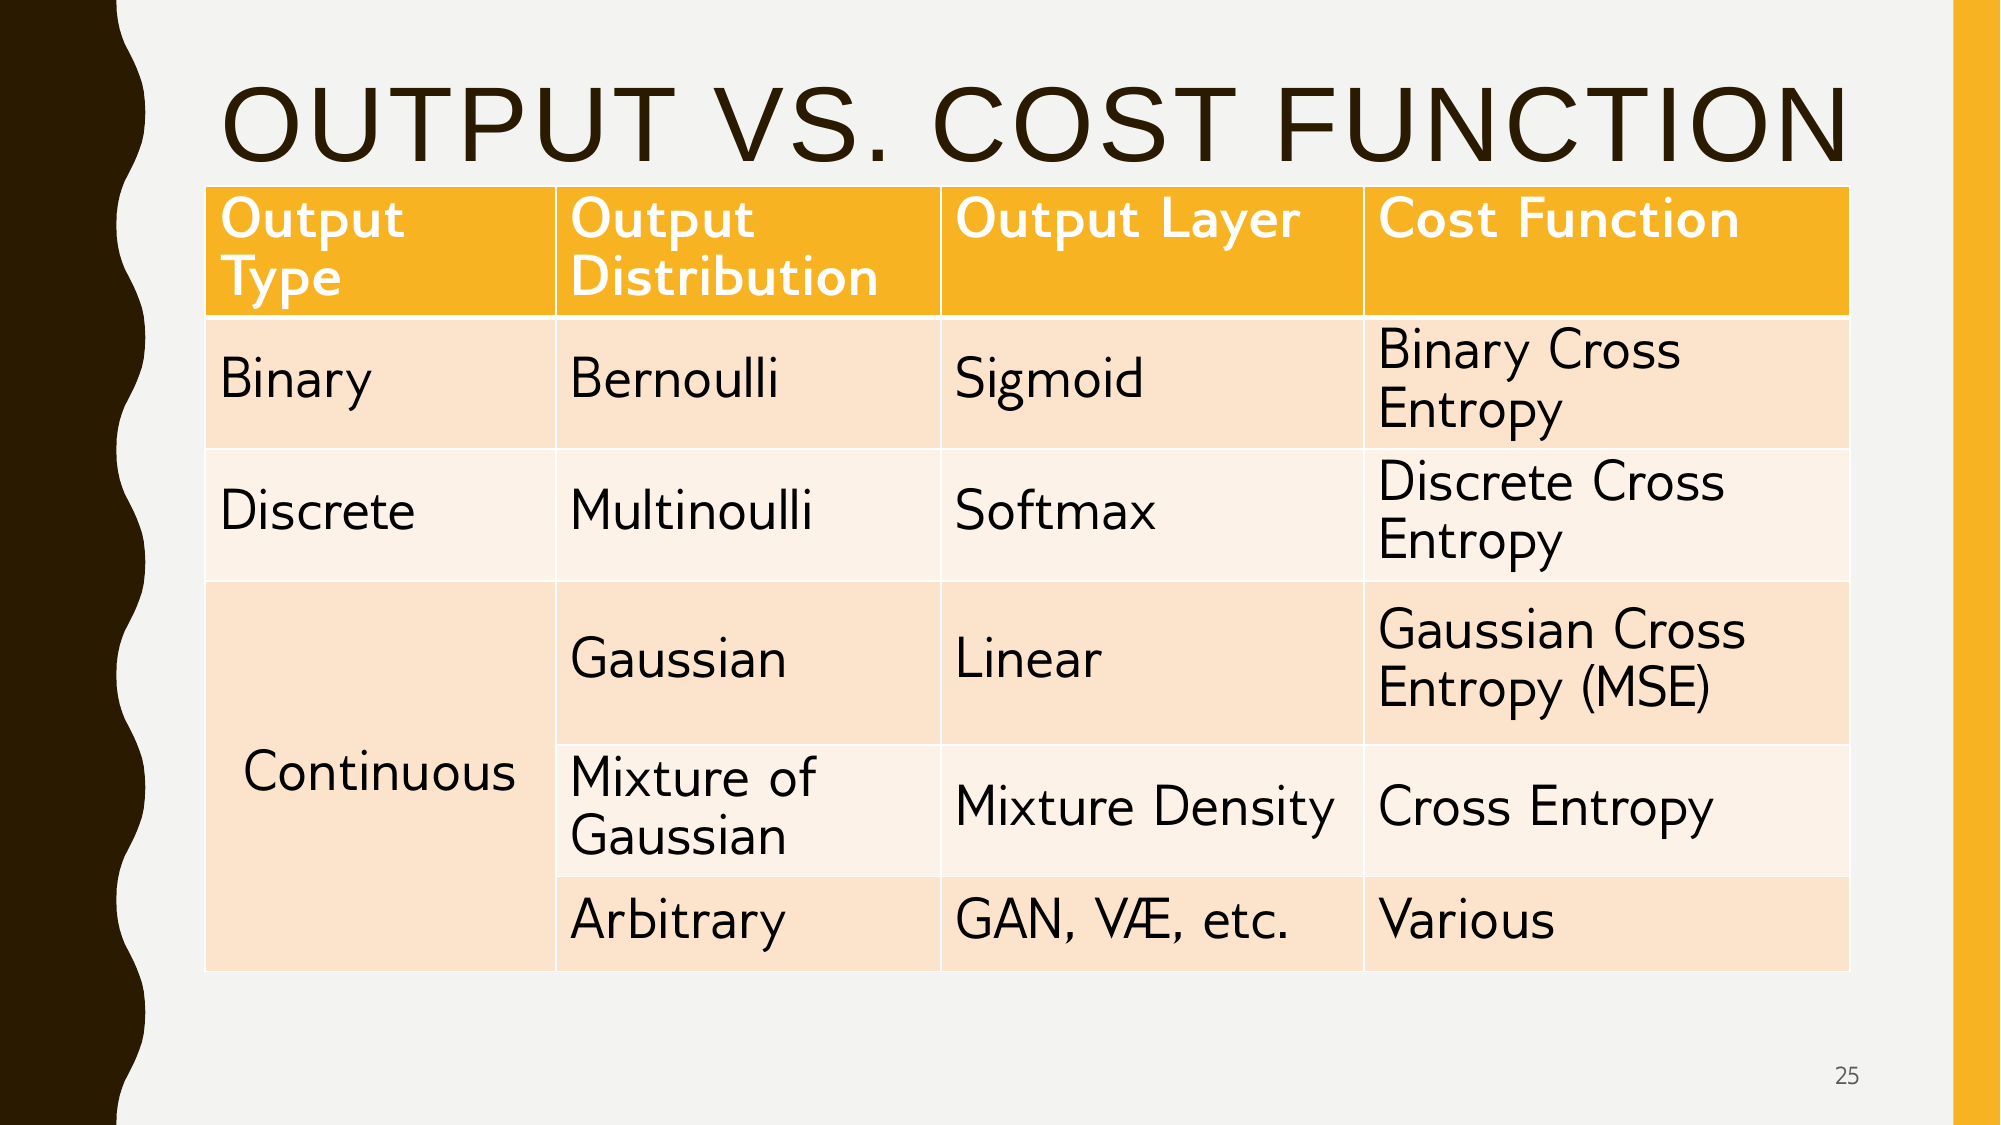

# Output vs. Cost Function
| Output Type | Output Distribution | Output Layer | Cost Function |
| --- | --- | --- | --- |
| Binary | Bernoulli | Sigmoid | Binary Cross Entropy |
| Discrete | Multinoulli | Softmax | Discrete Cross Entropy |
| Continuous | Gaussian | Linear | Gaussian Cross Entropy (MSE) |
|  | Mixture of Gaussian | Mixture Density | Cross Entropy |
|  | Arbitrary | GAN, VAE, etc. | Various |
25